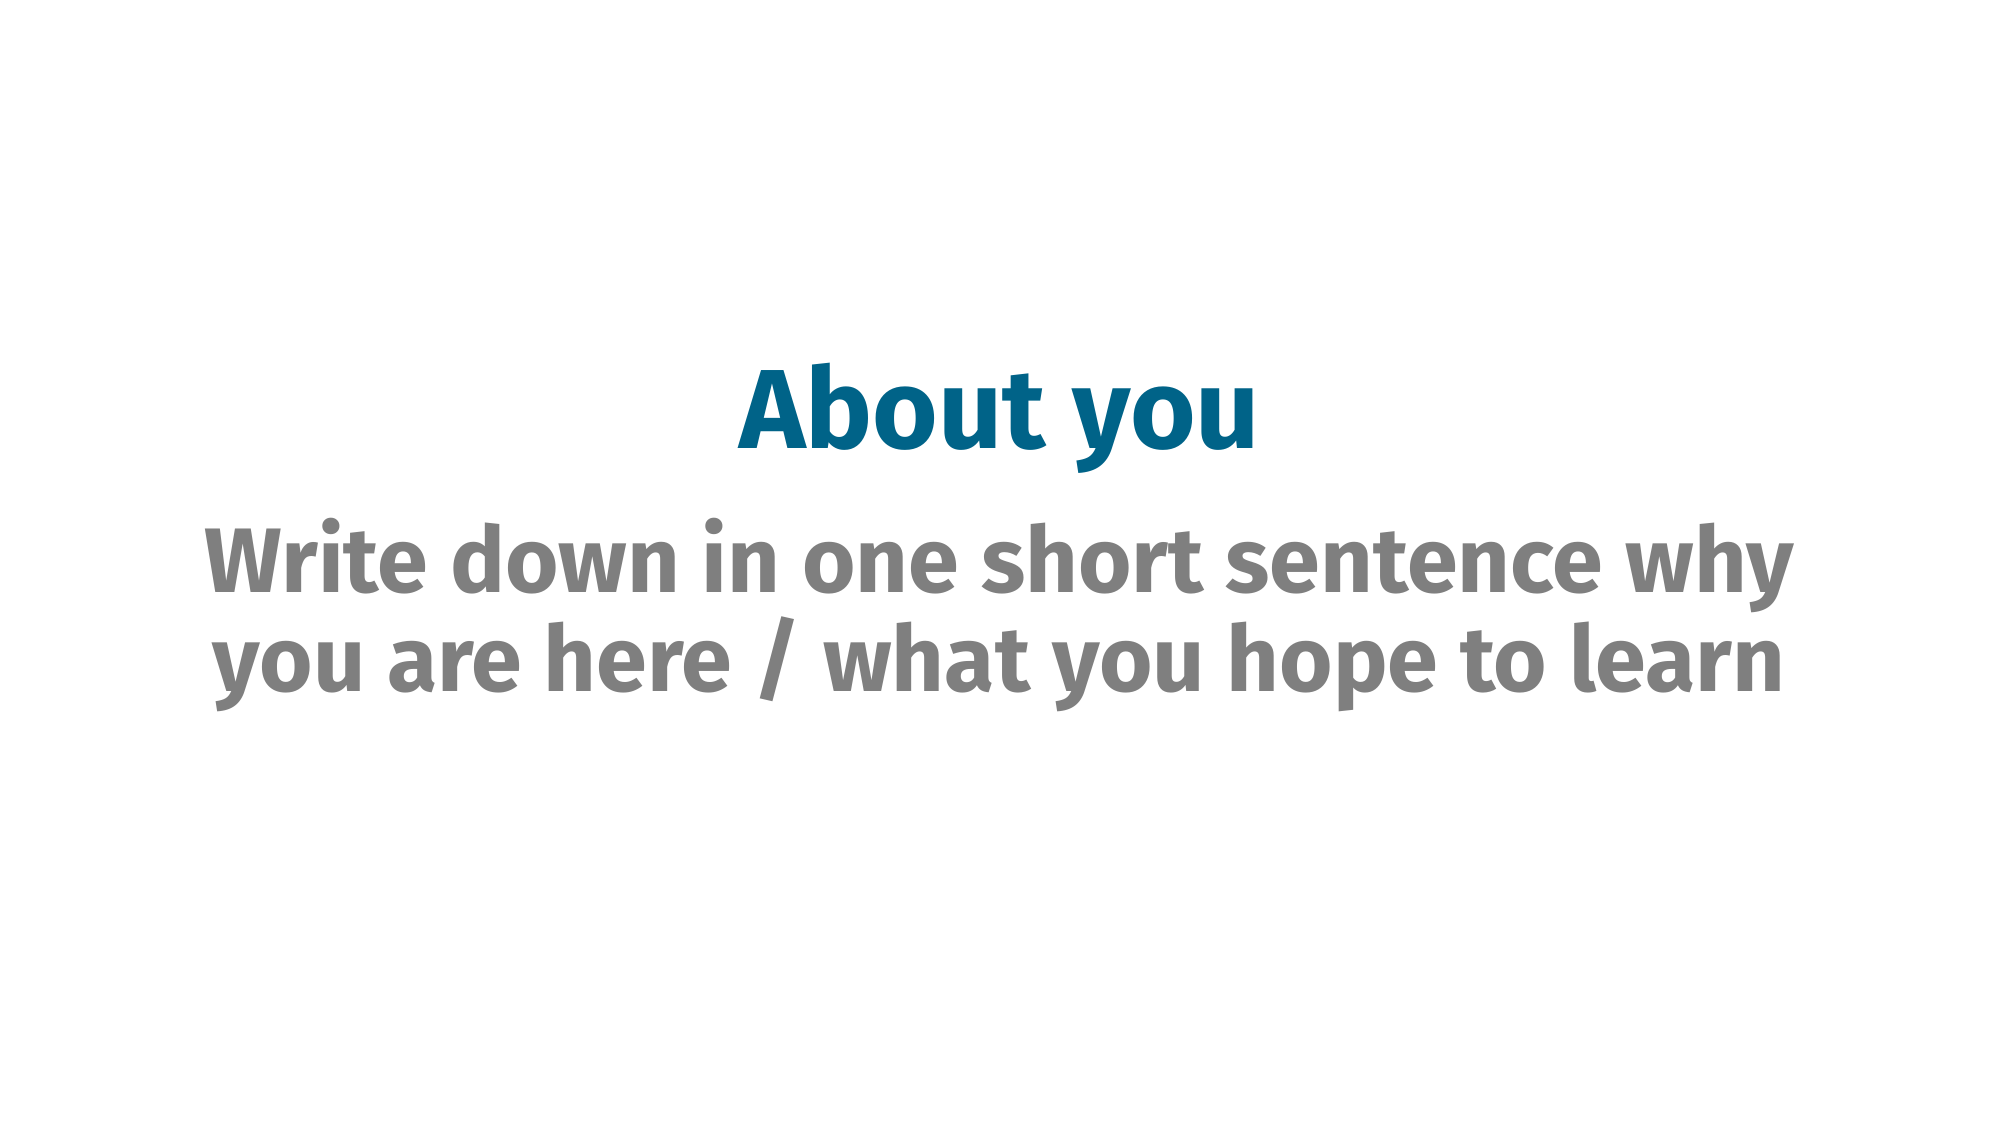

# About you
Write down in one short sentence why you are here / what you hope to learn